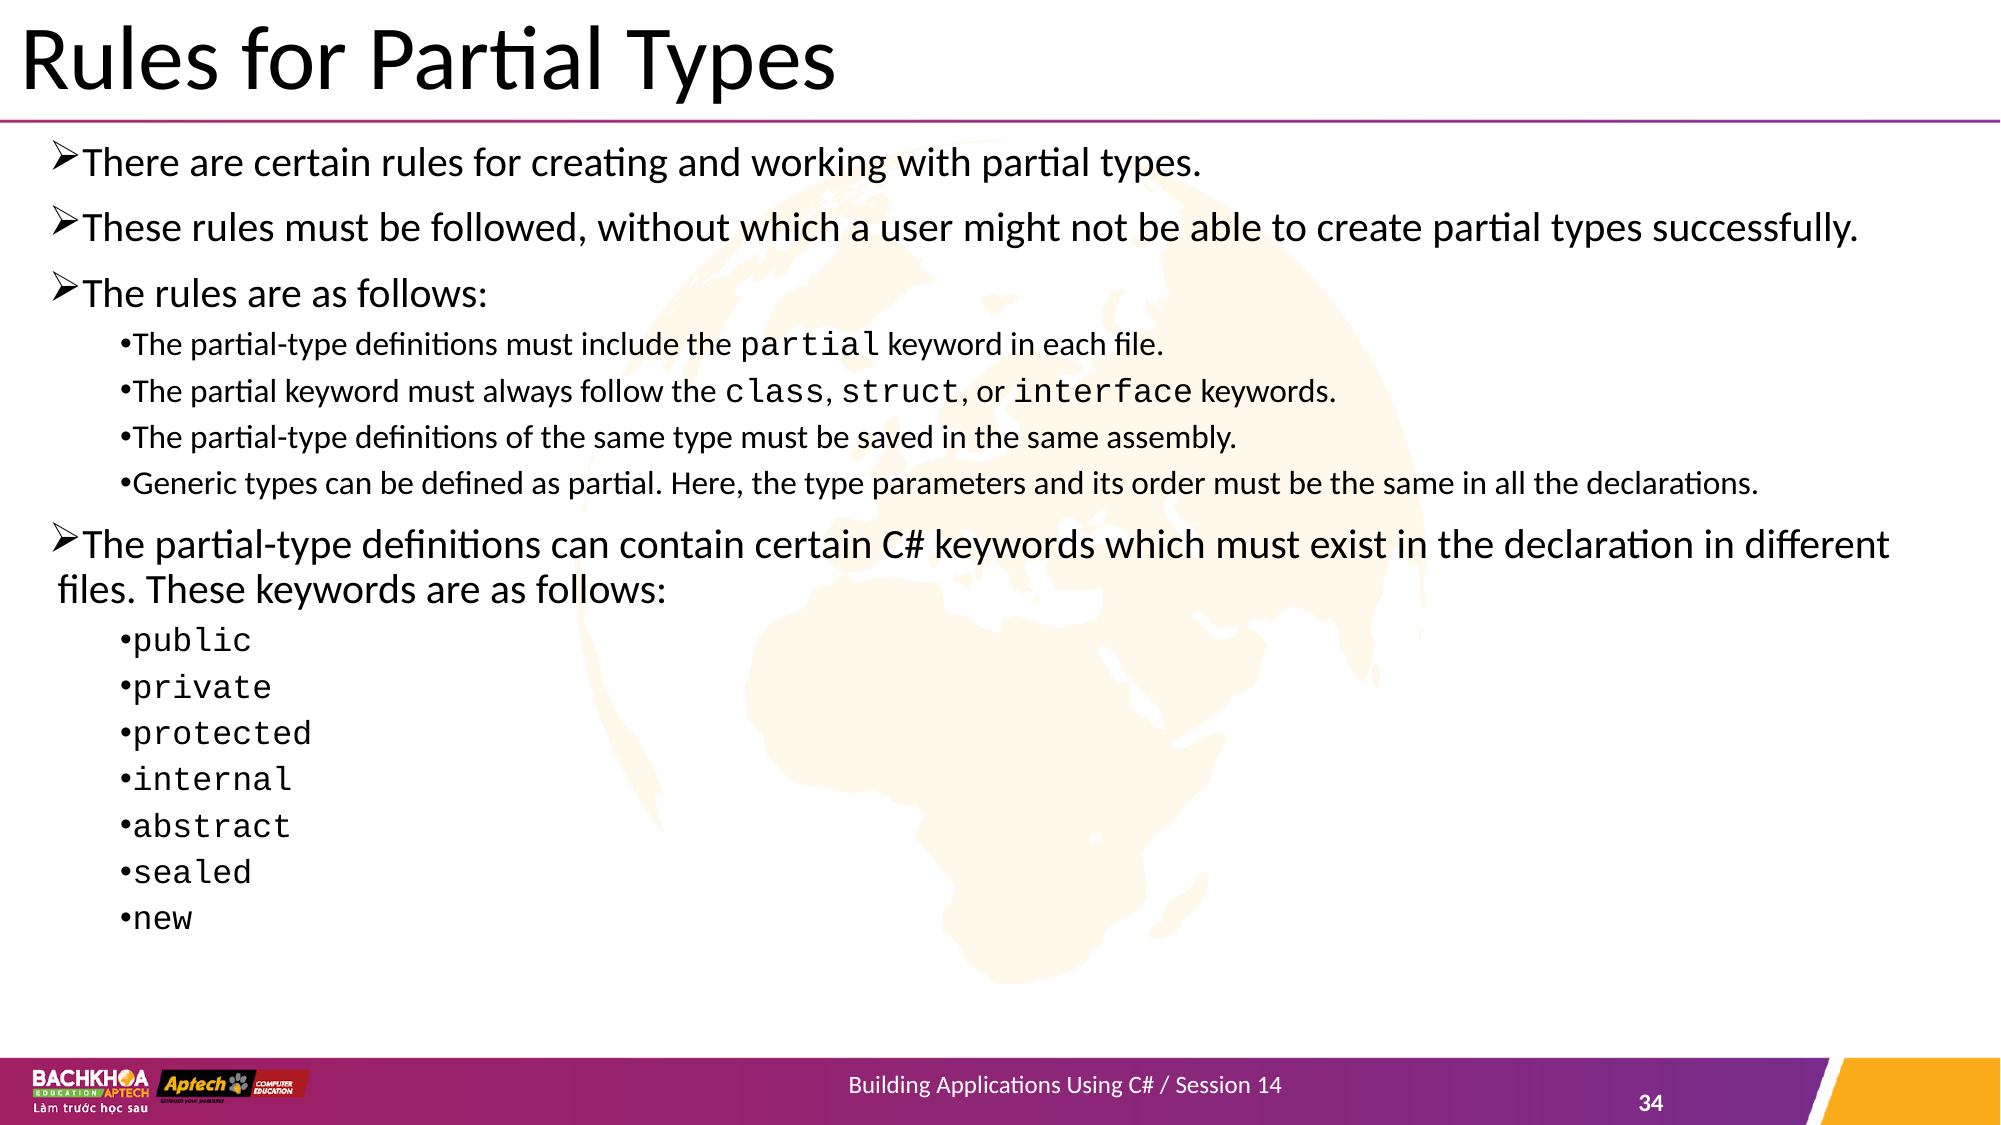

# Rules for Partial Types
There are certain rules for creating and working with partial types.
These rules must be followed, without which a user might not be able to create partial types successfully.
The rules are as follows:
The partial-type definitions must include the partial keyword in each file.
The partial keyword must always follow the class, struct, or interface keywords.
The partial-type definitions of the same type must be saved in the same assembly.
Generic types can be defined as partial. Here, the type parameters and its order must be the same in all the declarations.
The partial-type definitions can contain certain C# keywords which must exist in the declaration in different files. These keywords are as follows:
public
private
protected
internal
abstract
sealed
new

Building Applications Using C# / Session 14
34